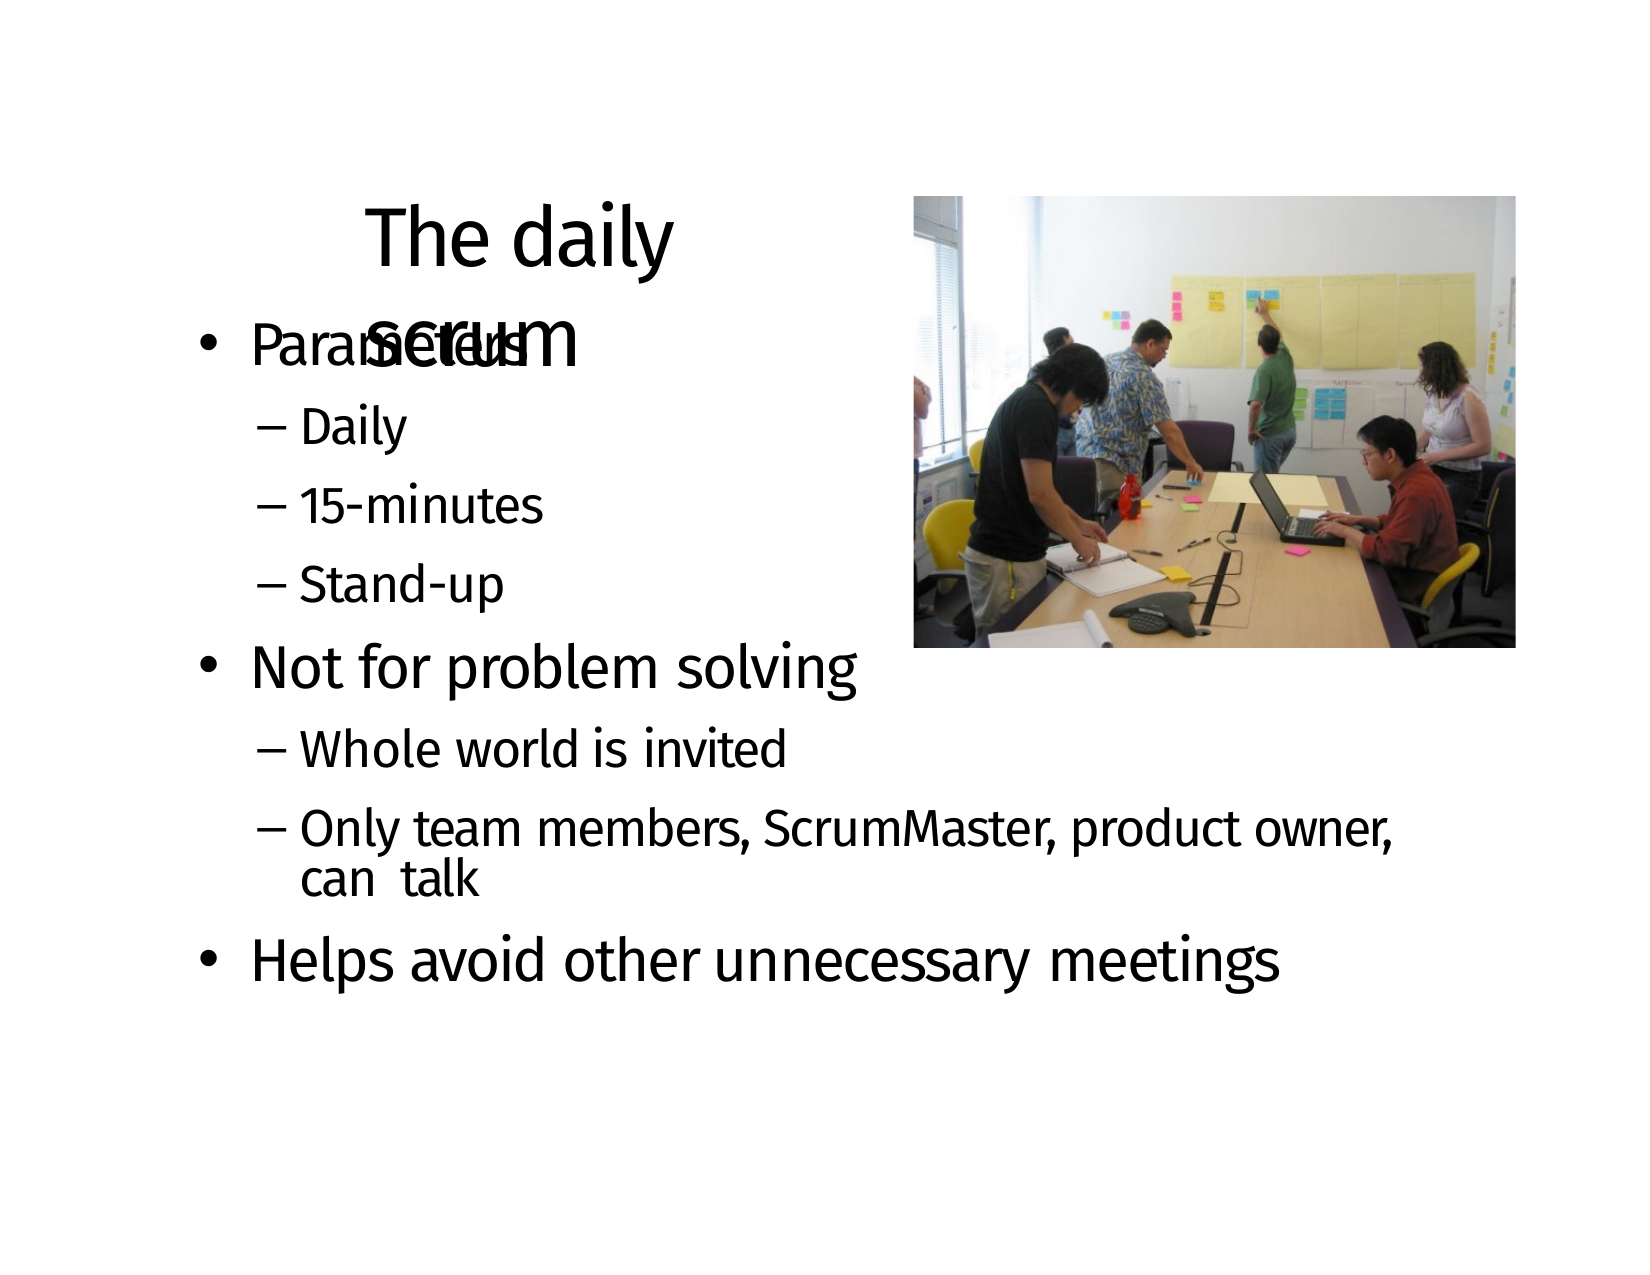

# The daily scrum

Parameters
Daily
15-minutes
Stand-up
Not for problem solving
Whole world is invited
Only team members, ScrumMaster, product owner, can  talk
Helps avoid other unnecessary meetings